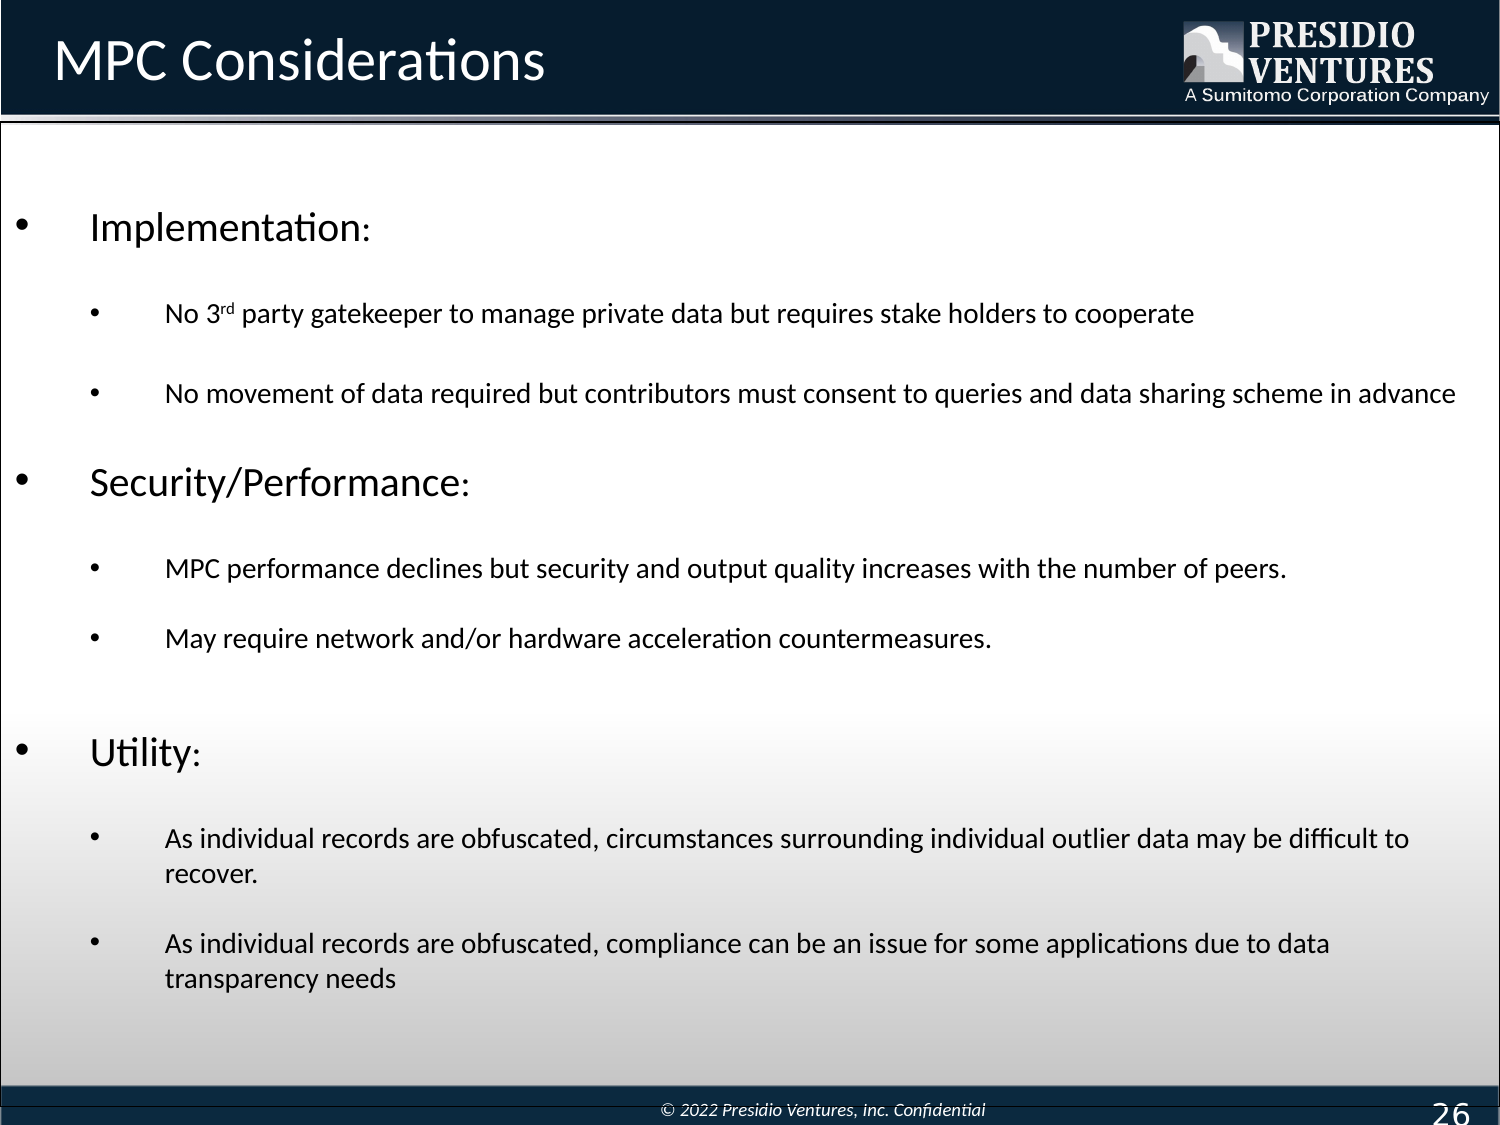

# MPC Considerations

Implementation:

No 3rd party gatekeeper to manage private data but requires stake holders to cooperate

No movement of data required but contributors must consent to queries and data sharing scheme in advance

Security/Performance:

MPC performance declines but security and output quality increases with the number of peers.

May require network and/or hardware acceleration countermeasures.

Utility:

As individual records are obfuscated, circumstances surrounding individual outlier data may be difficult to recover.

As individual records are obfuscated, compliance can be an issue for some applications due to data transparency needs

26